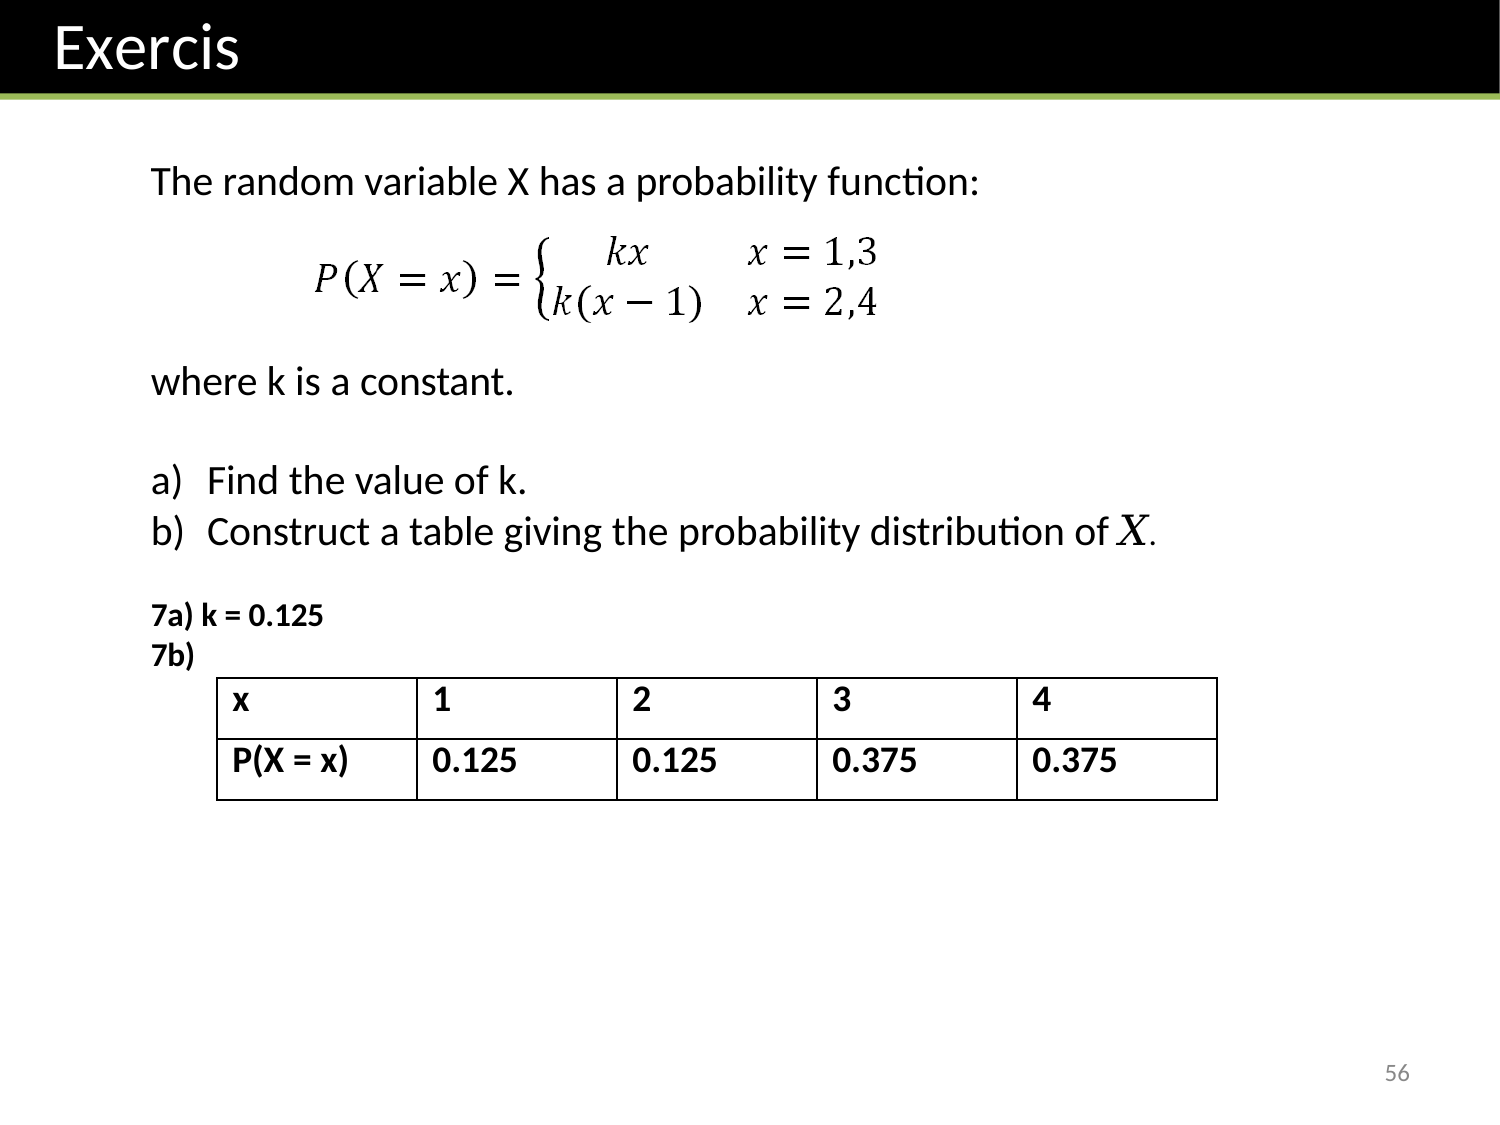

# Exercise

The random variable X has a probability function:

where k is a constant.

Find the value of k.
Construct a table giving the probability distribution of 𝑋.

7a) k = 0.125
7b)
| x | 1 | 2 | 3 | 4 |
| --- | --- | --- | --- | --- |
| P(X = x) | 0.125 | 0.125 | 0.375 | 0.375 |
56